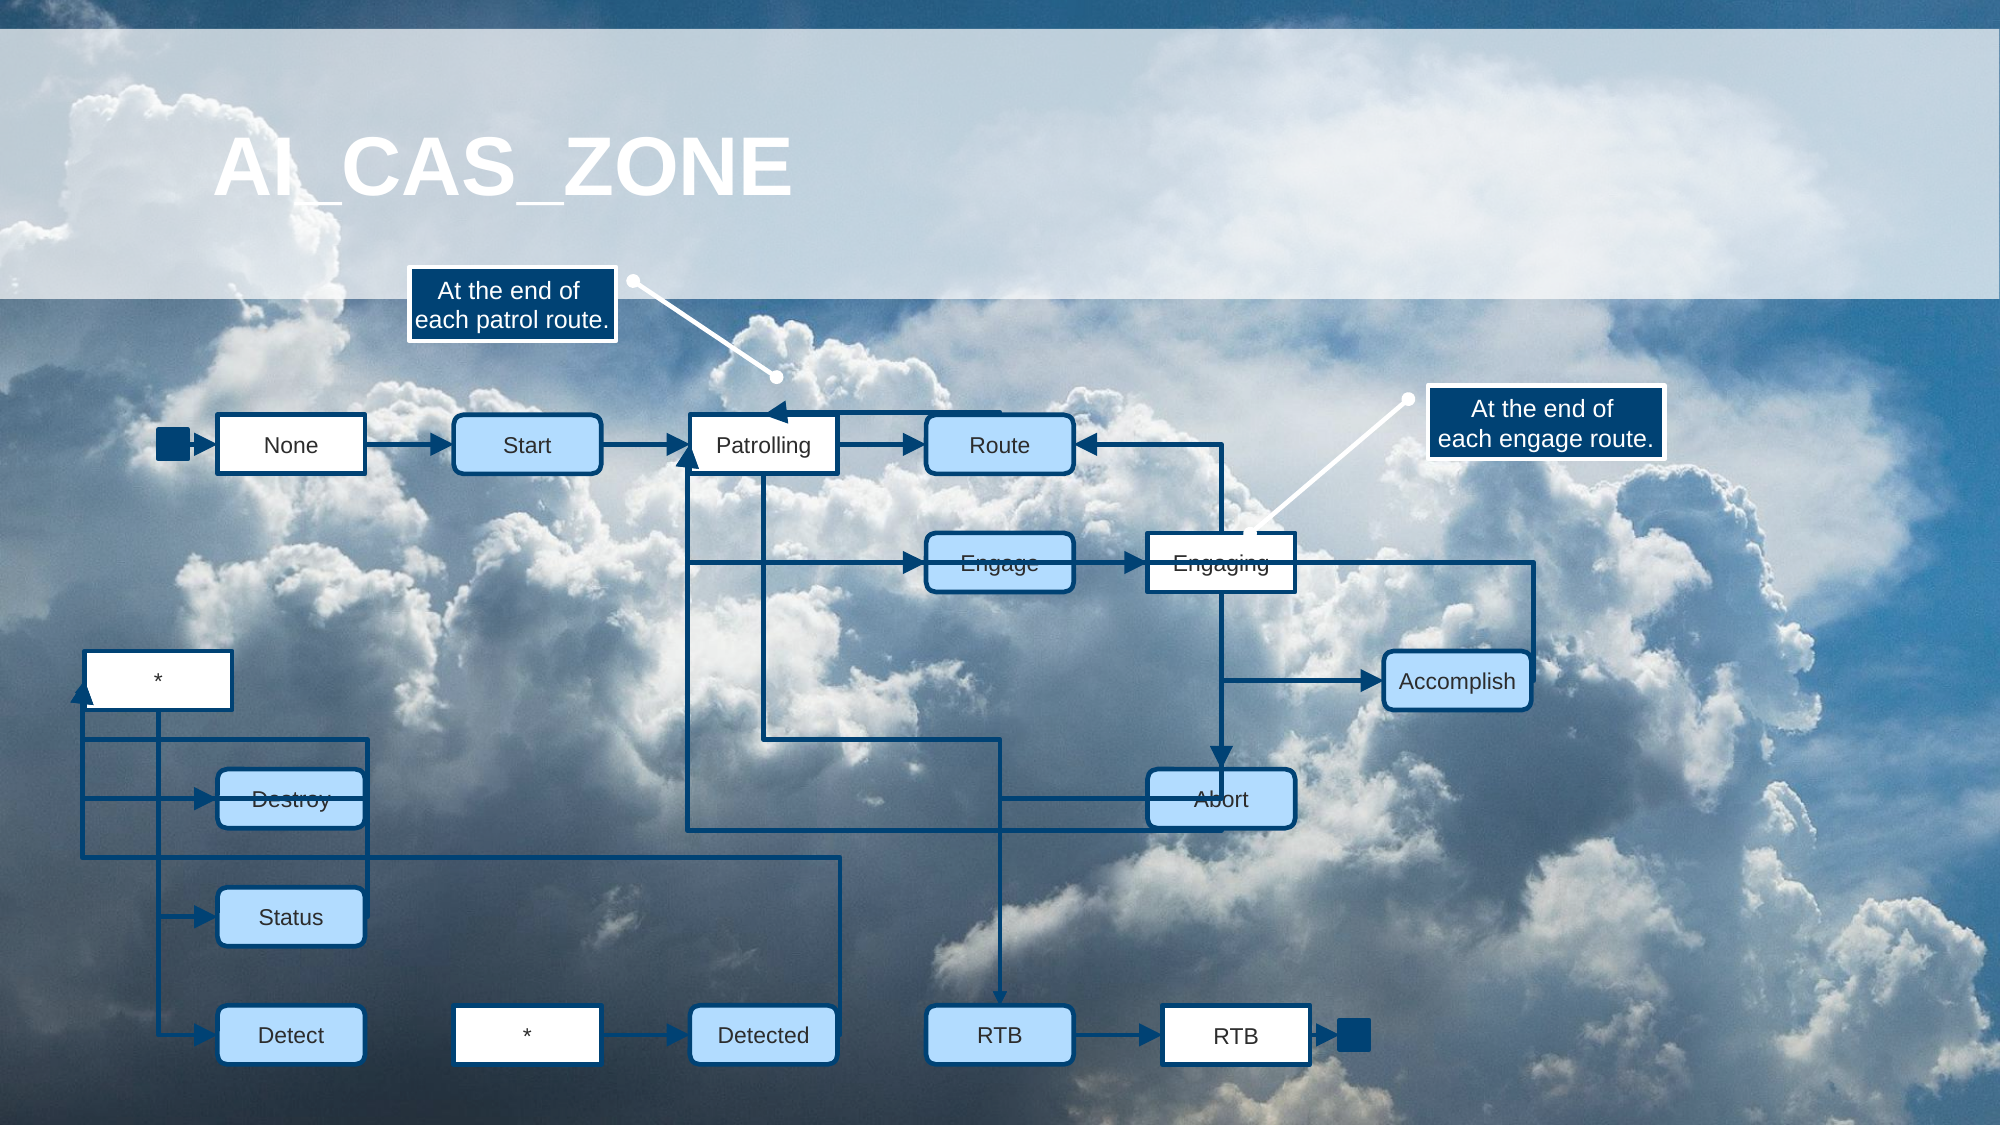

# AI_CAS_ZONE
At the end of
each patrol route.
At the end of
each engage route.
None
Start
Patrolling
Route

Engage
Engaging
*
Accomplish
Abort
Destroy
Status
Detect
*
Detected
RTB
RTB